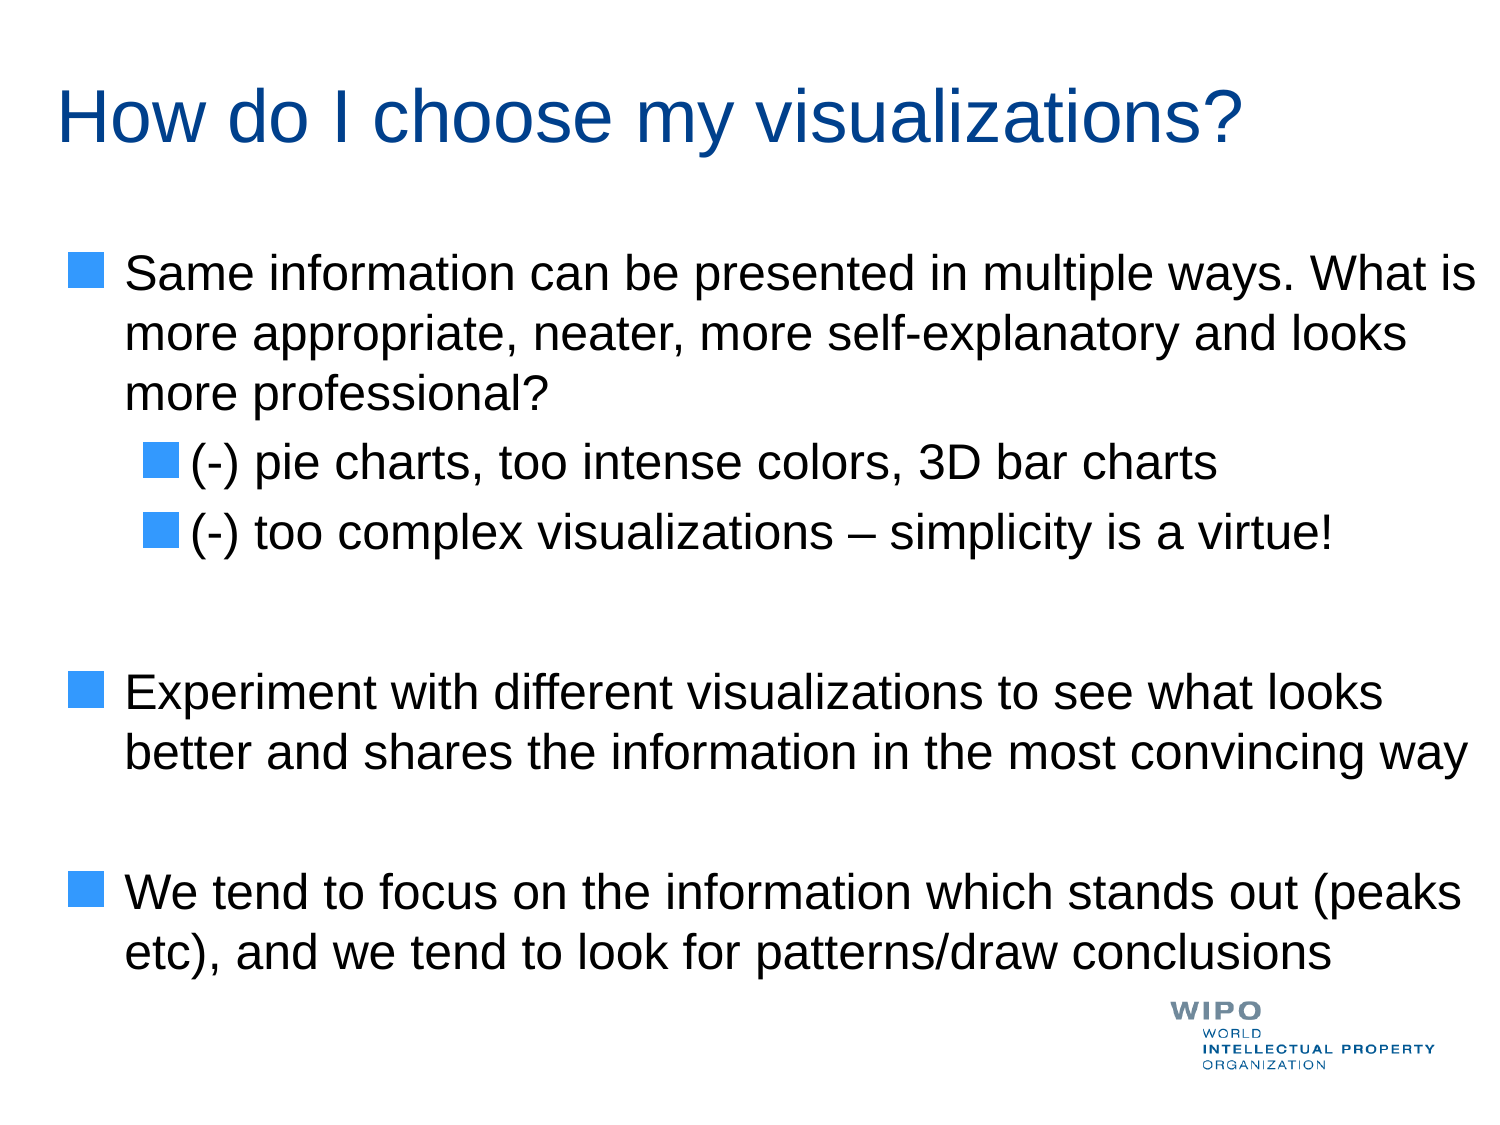

# How do I choose my visualizations?
Same information can be presented in multiple ways. What is more appropriate, neater, more self-explanatory and looks more professional?
(-) pie charts, too intense colors, 3D bar charts
(-) too complex visualizations – simplicity is a virtue!

Experiment with different visualizations to see what looks better and shares the information in the most convincing way

We tend to focus on the information which stands out (peaks etc), and we tend to look for patterns/draw conclusions